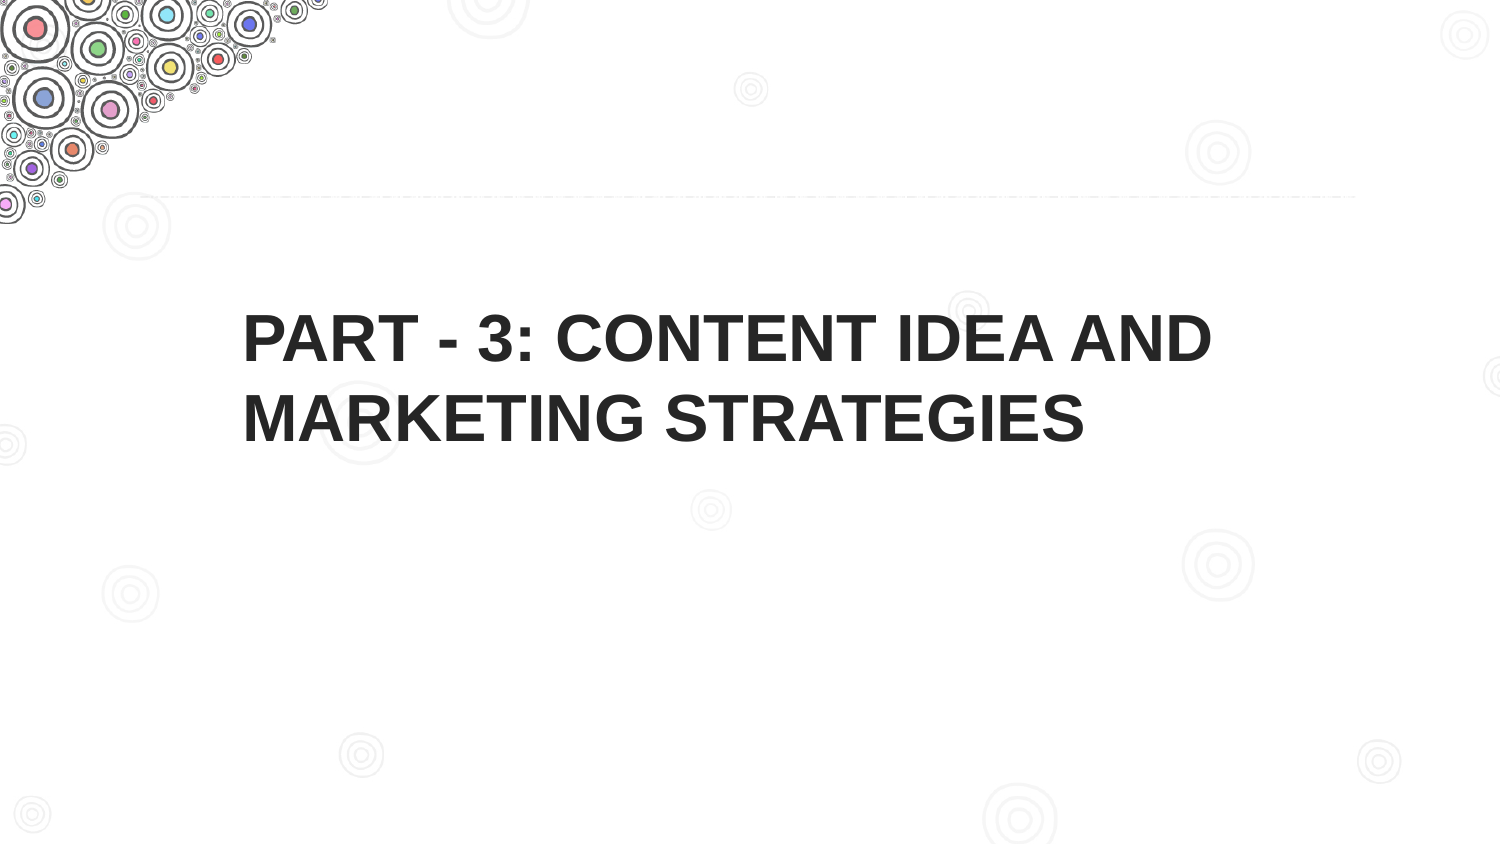

# part - 3: content idea and marketing strategies